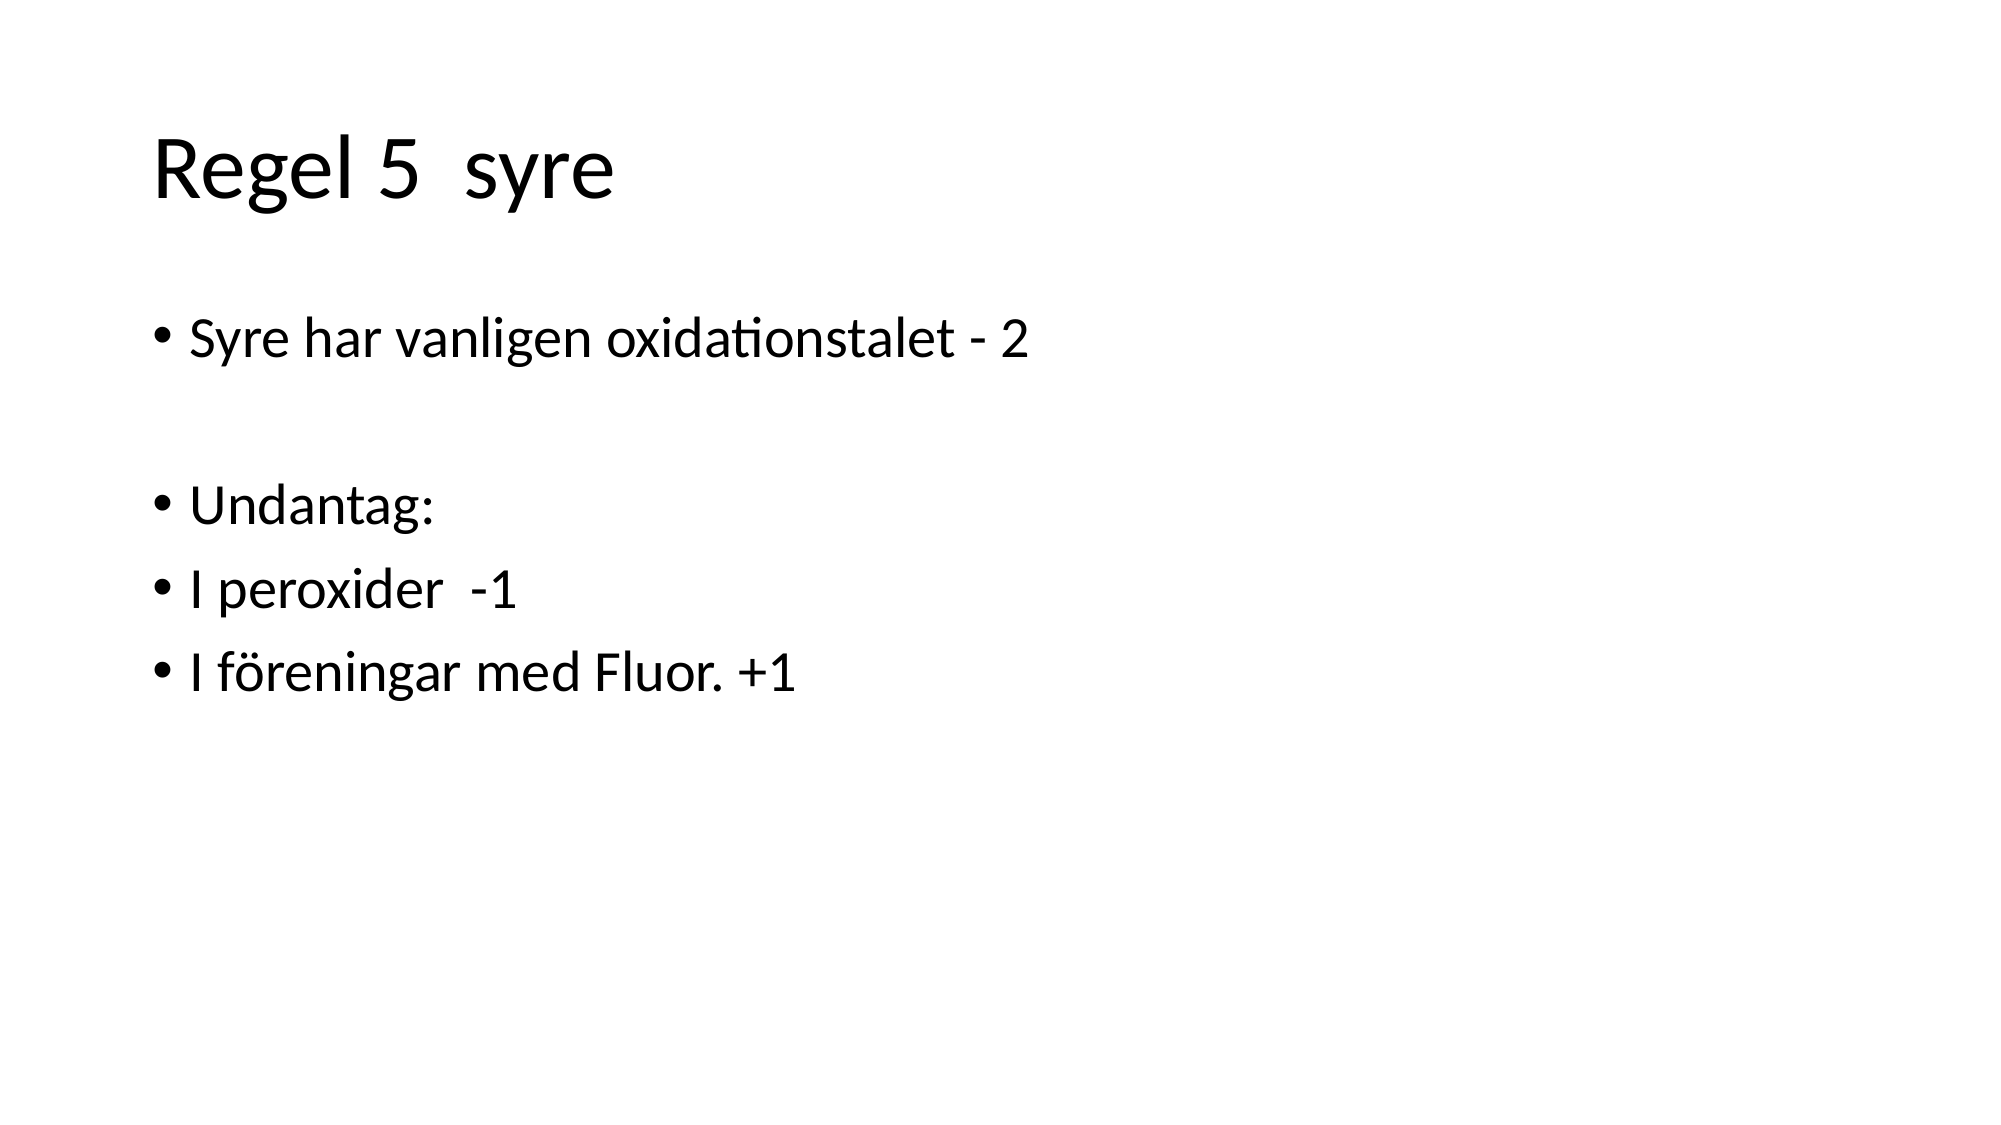

# Regel 5  syre
Syre har vanligen oxidationstalet - 2

Undantag:
I peroxider  -1
I föreningar med Fluor. +1